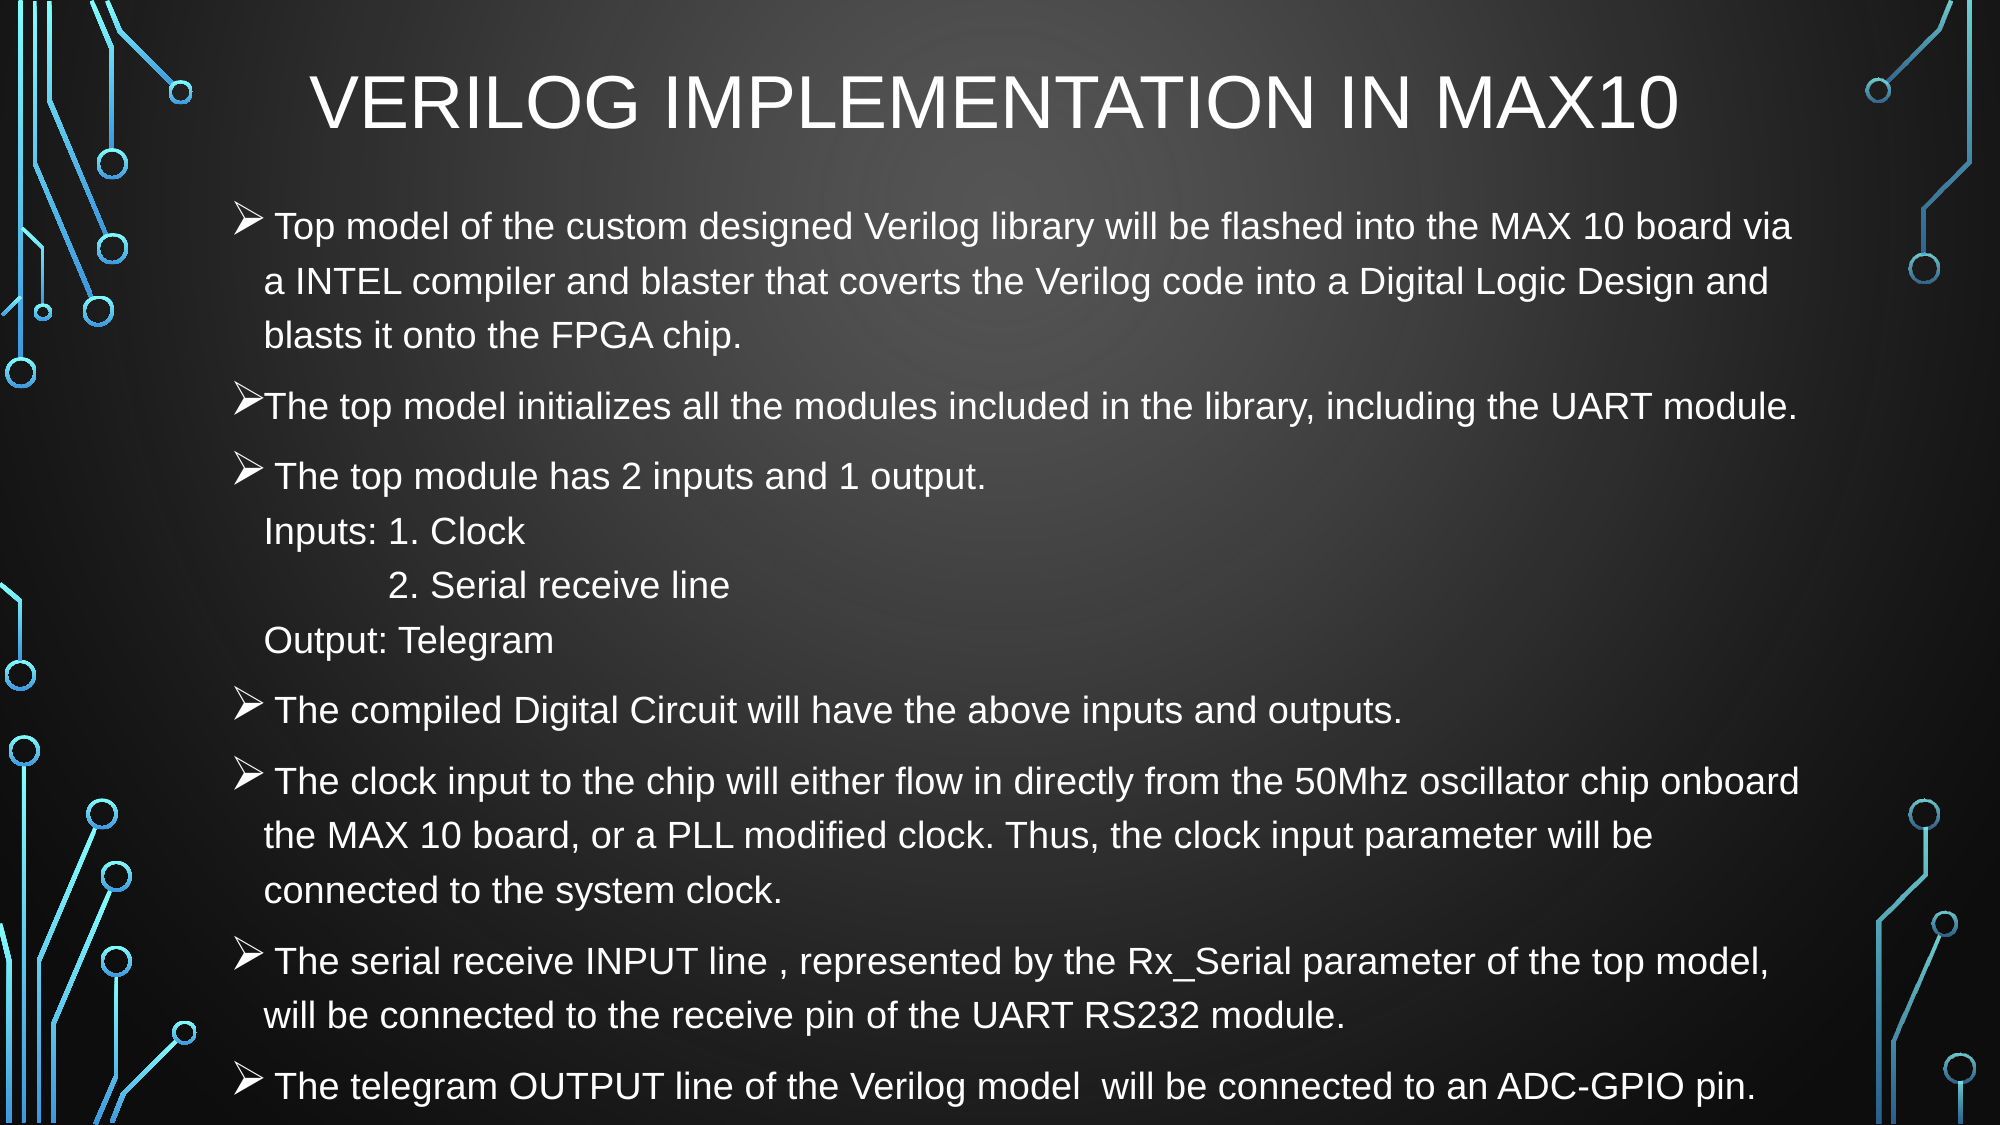

# Verilog implementation in MAX10
 Top model of the custom designed Verilog library will be flashed into the MAX 10 board via a INTEL compiler and blaster that coverts the Verilog code into a Digital Logic Design and blasts it onto the FPGA chip.
The top model initializes all the modules included in the library, including the UART module.
 The top module has 2 inputs and 1 output.
Inputs: 1. Clock
	 2. Serial receive line
Output: Telegram
 The compiled Digital Circuit will have the above inputs and outputs.
 The clock input to the chip will either flow in directly from the 50Mhz oscillator chip onboard the MAX 10 board, or a PLL modified clock. Thus, the clock input parameter will be connected to the system clock.
 The serial receive INPUT line , represented by the Rx_Serial parameter of the top model, will be connected to the receive pin of the UART RS232 module.
 The telegram OUTPUT line of the Verilog model  will be connected to an ADC-GPIO pin.